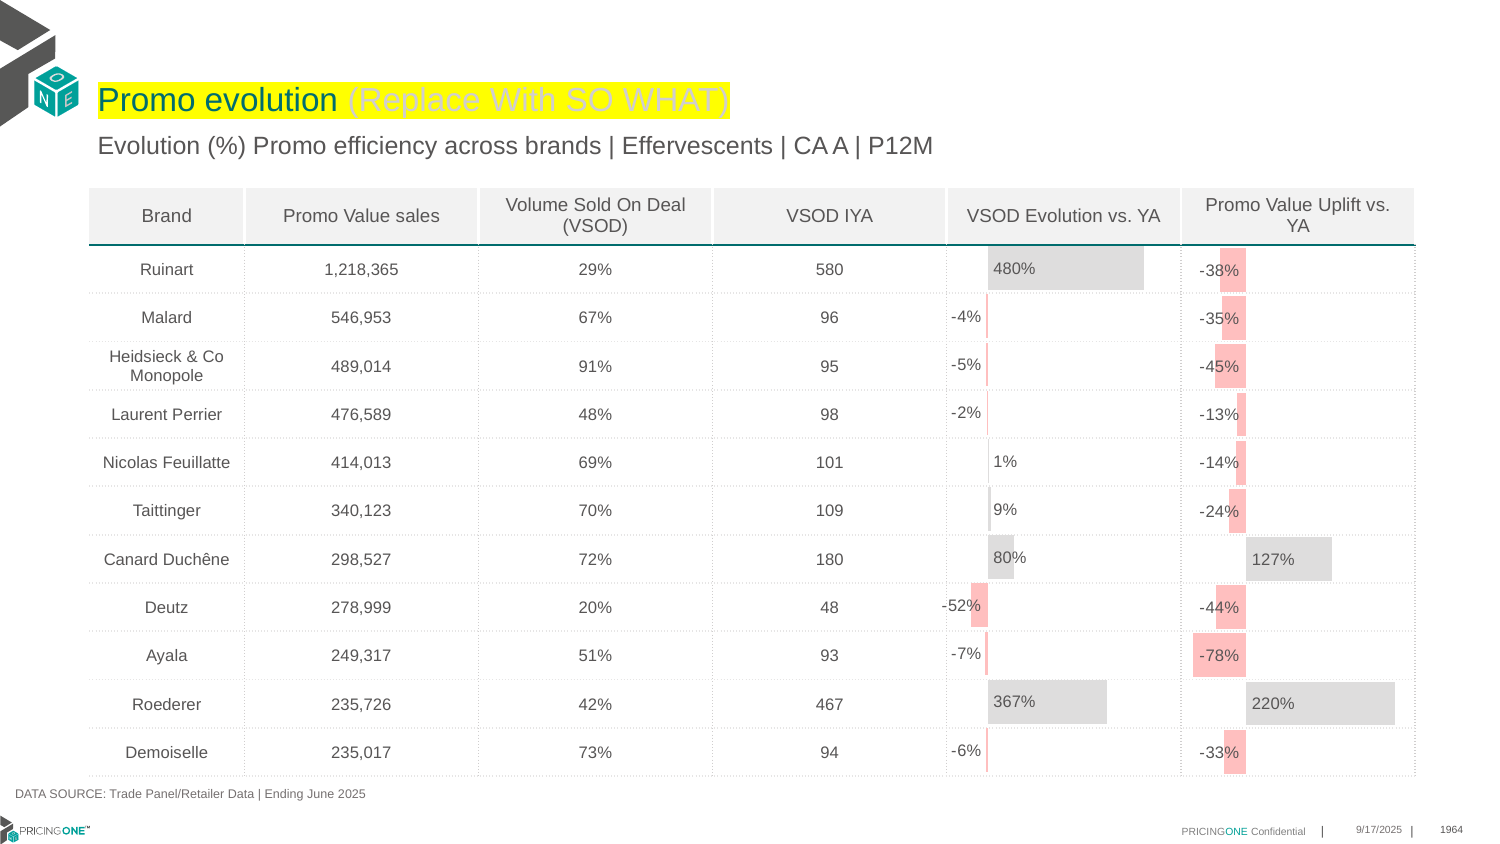

# Promo evolution (Replace With SO WHAT)
Evolution (%) Promo efficiency across brands | Effervescents | CA A | P12M
| Brand | Promo Value sales | Volume Sold On Deal (VSOD) | VSOD IYA | VSOD Evolution vs. YA | Promo Value Uplift vs. YA |
| --- | --- | --- | --- | --- | --- |
| Ruinart | 1,218,365 | 29% | 580 |  |  |
| Malard | 546,953 | 67% | 96 |  |  |
| Heidsieck & Co Monopole | 489,014 | 91% | 95 |  |  |
| Laurent Perrier | 476,589 | 48% | 98 |  |  |
| Nicolas Feuillatte | 414,013 | 69% | 101 |  |  |
| Taittinger | 340,123 | 70% | 109 |  |  |
| Canard Duchêne | 298,527 | 72% | 180 |  |  |
| Deutz | 278,999 | 20% | 48 |  |  |
| Ayala | 249,317 | 51% | 93 |  |  |
| Roederer | 235,726 | 42% | 467 |  |  |
| Demoiselle | 235,017 | 73% | 94 |  |  |

### Chart

| Category | VSOD Evaluation vs YA |
|---|---|
| Ruinart | 4.8 |
| Malard | -0.04300000000000004 |
| Heidsieck & Co Monopole | -0.052000000000000046 |
| Laurent Perrier | -0.020000000000000018 |
| Nicolas Feuillatte | 0.014999999999999902 |
| Taittinger | 0.09400000000000008 |
| Canard Duchêne | 0.8 |
| Deutz | -0.524 |
| Ayala | -0.07299999999999995 |
| Roederer | 3.667 |
| Demoiselle | -0.06399999999999995 |

### Chart

| Category | Promo Value Uplift vs YA |
|---|---|
| Ruinart | -0.38334253367093607 |
| Malard | -0.346873447531333 |
| Heidsieck & Co Monopole | -0.4507143446795878 |
| Laurent Perrier | -0.13019579025155315 |
| Nicolas Feuillatte | -0.1433634289513449 |
| Taittinger | -0.24392432723926083 |
| Canard Duchêne | 1.270095544324945 |
| Deutz | -0.4429530871836235 |
| Ayala | -0.778995183319042 |
| Roederer | 2.202845788037695 |
| Demoiselle | -0.3307802330432935 |
DATA SOURCE: Trade Panel/Retailer Data | Ending June 2025

9/17/2025
1964